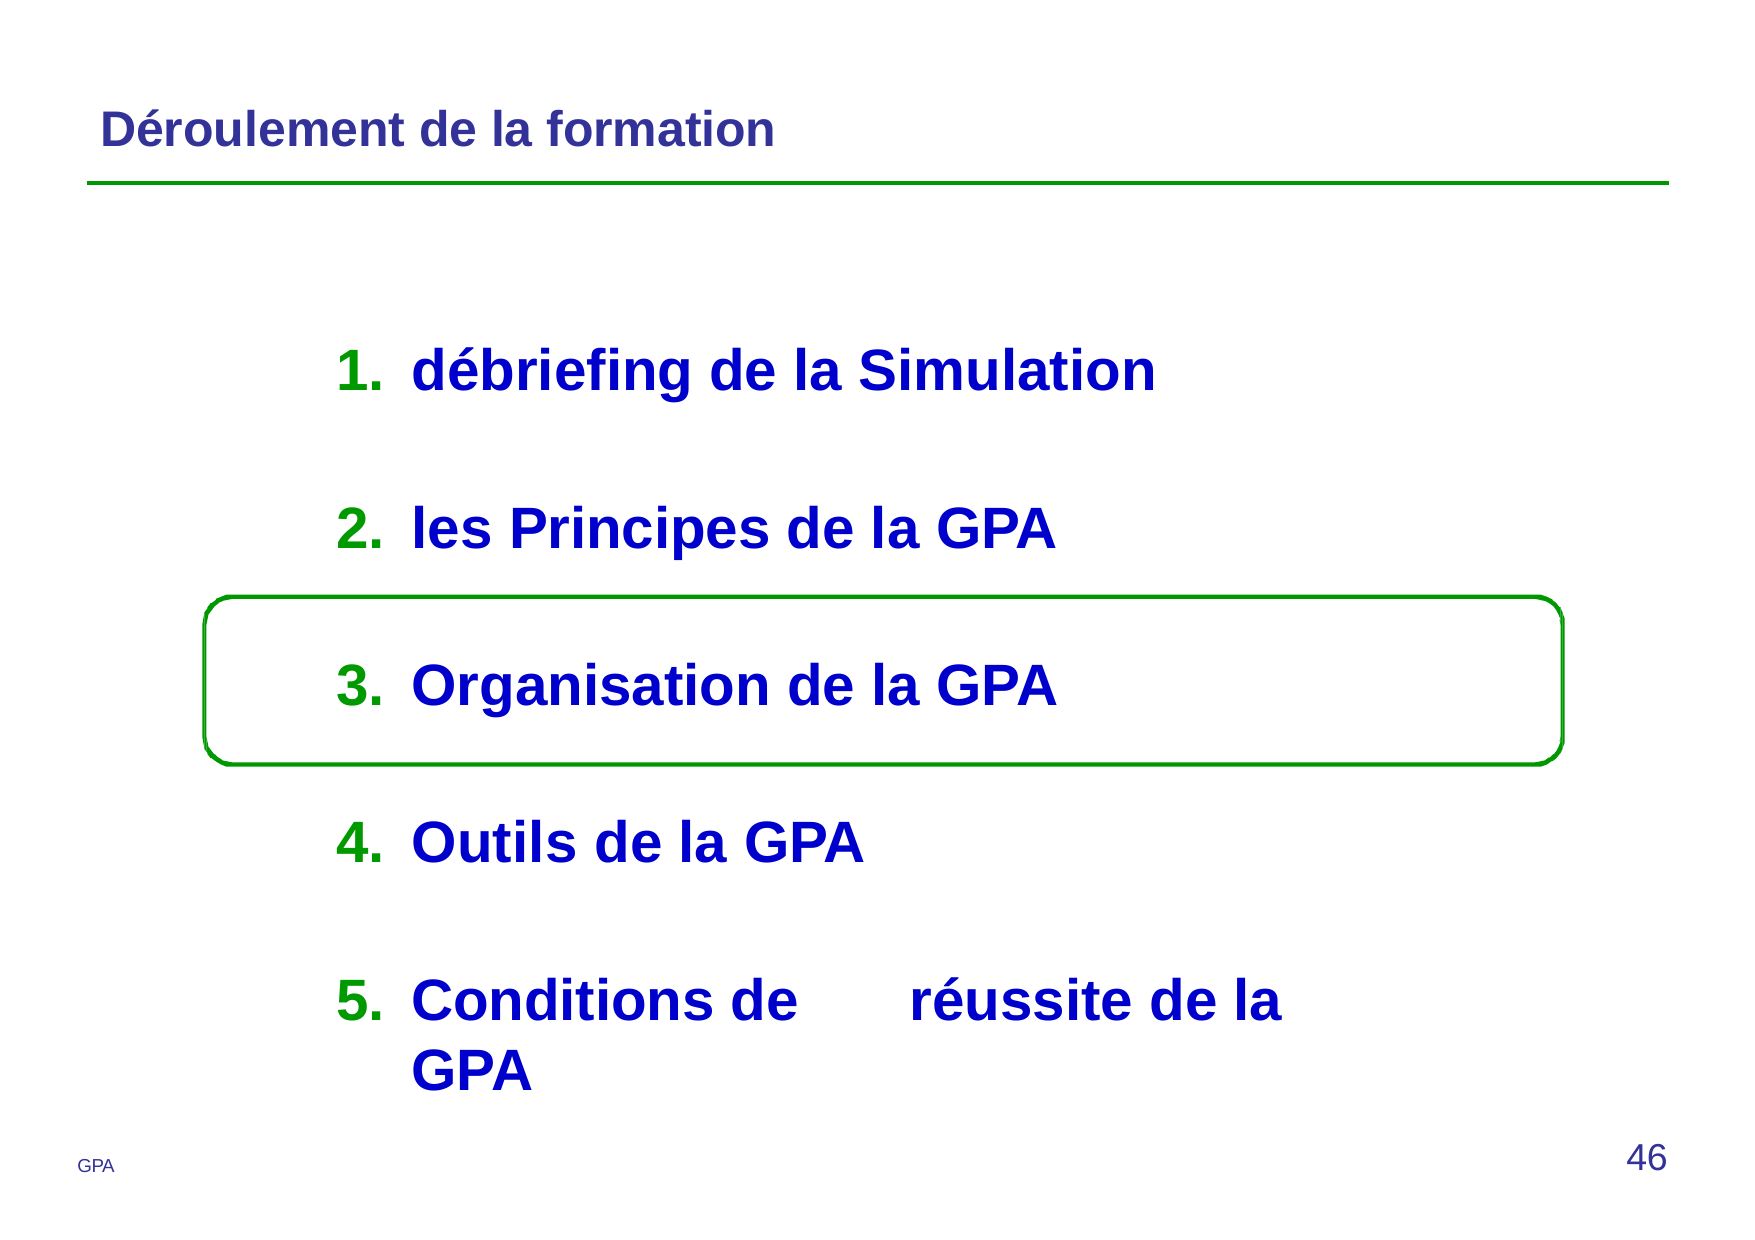

# Déroulement de la formation
débriefing de la Simulation

les Principes de la GPA

Organisation de la GPA

Outils de la GPA

Conditions de	réussite de la GPA

46
GPA